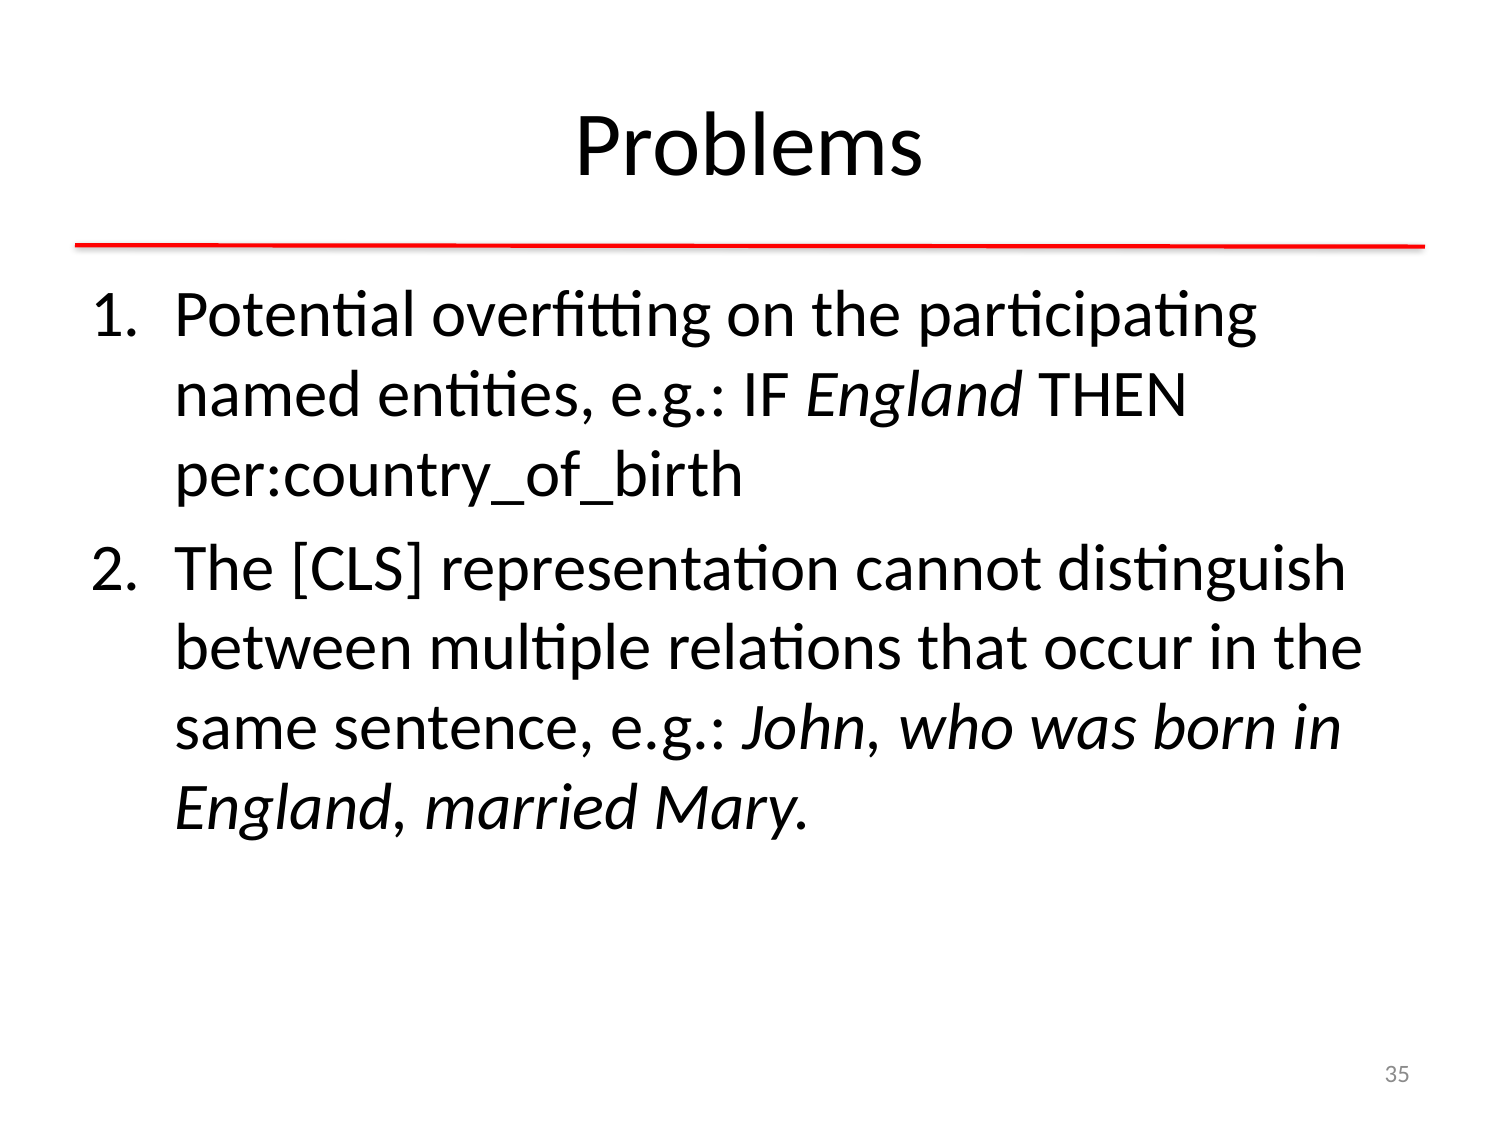

# Problems
Potential overfitting on the participating named entities, e.g.: IF England THEN per:country_of_birth
The [CLS] representation cannot distinguish between multiple relations that occur in the same sentence, e.g.: John, who was born in England, married Mary.

35